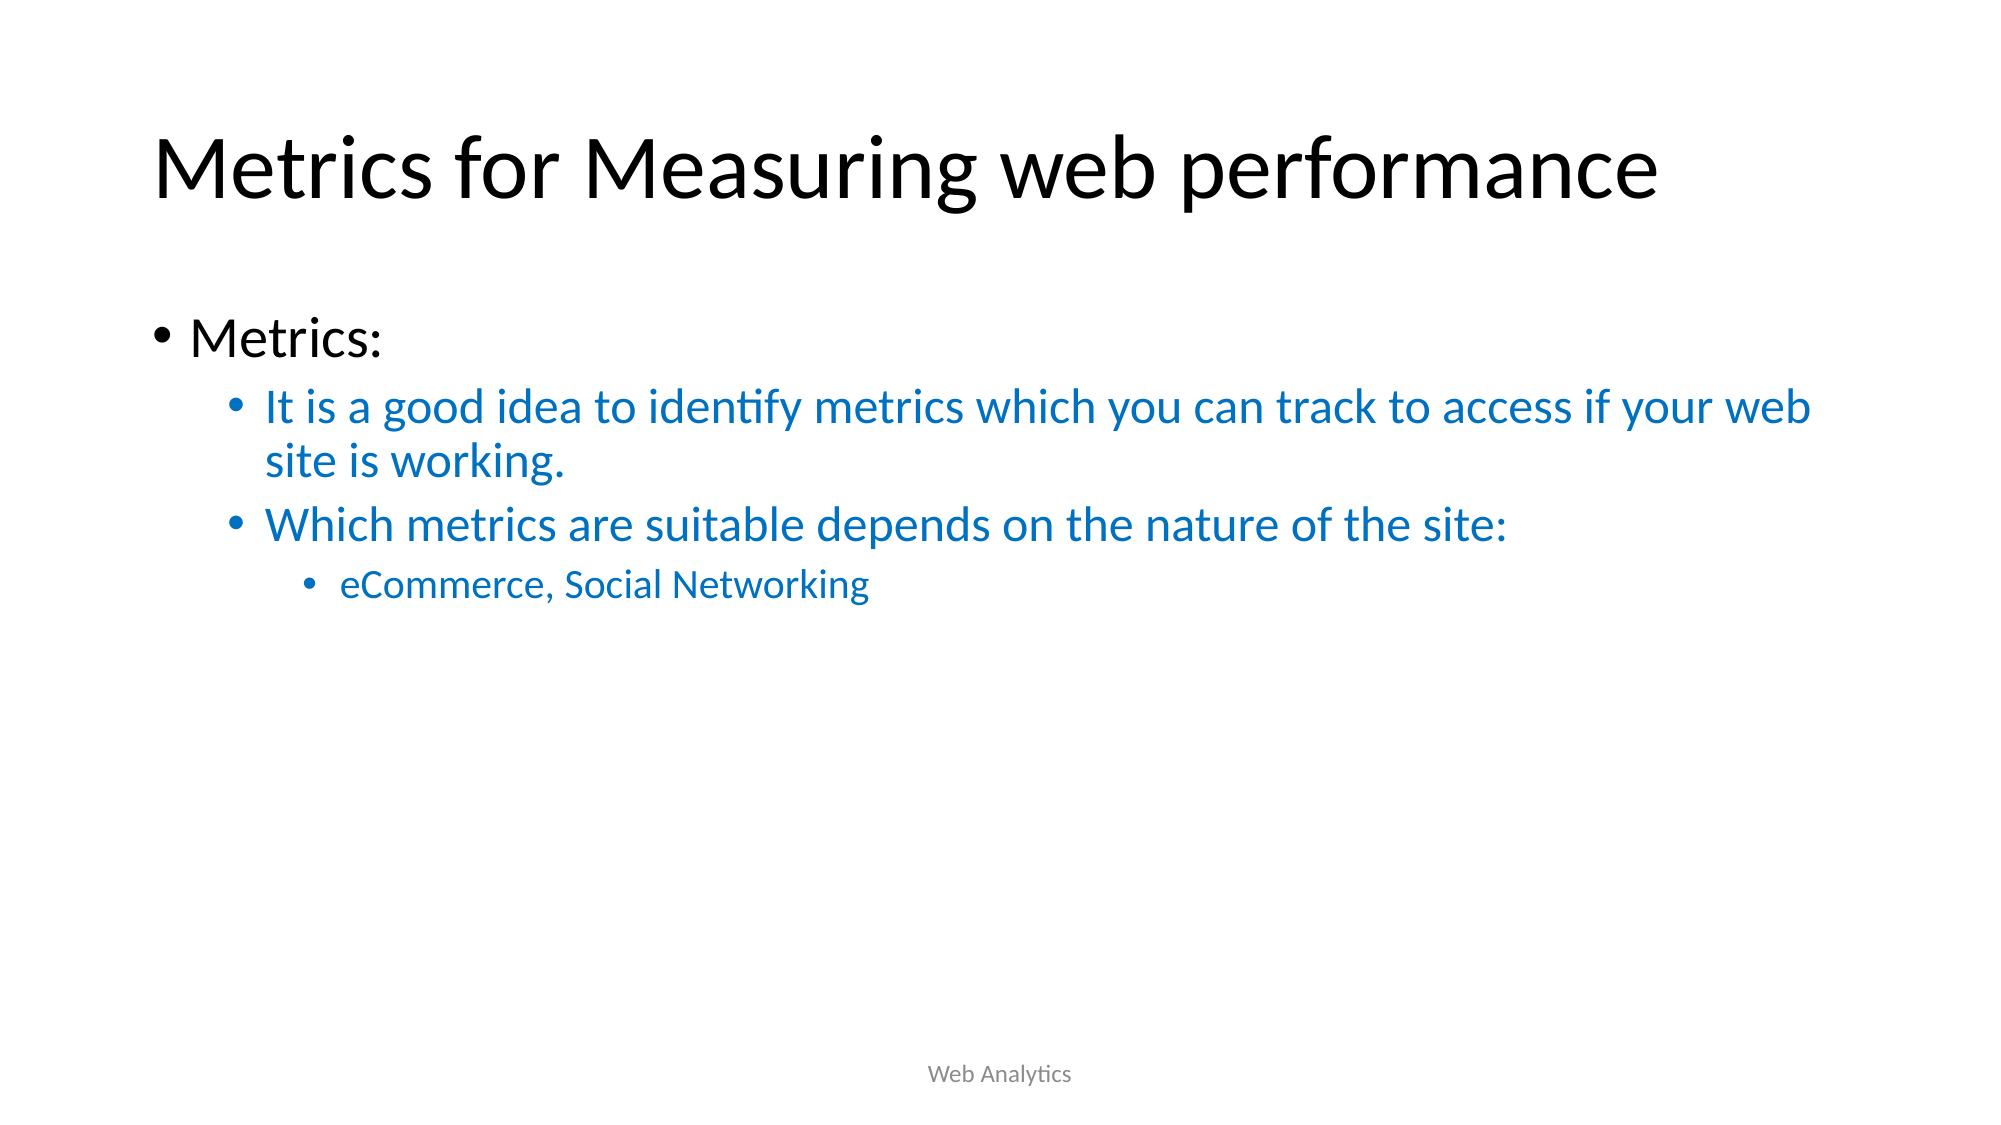

# Metrics for Measuring web performance
Metrics:
It is a good idea to identify metrics which you can track to access if your web site is working.
Which metrics are suitable depends on the nature of the site:
eCommerce, Social Networking
Web Analytics